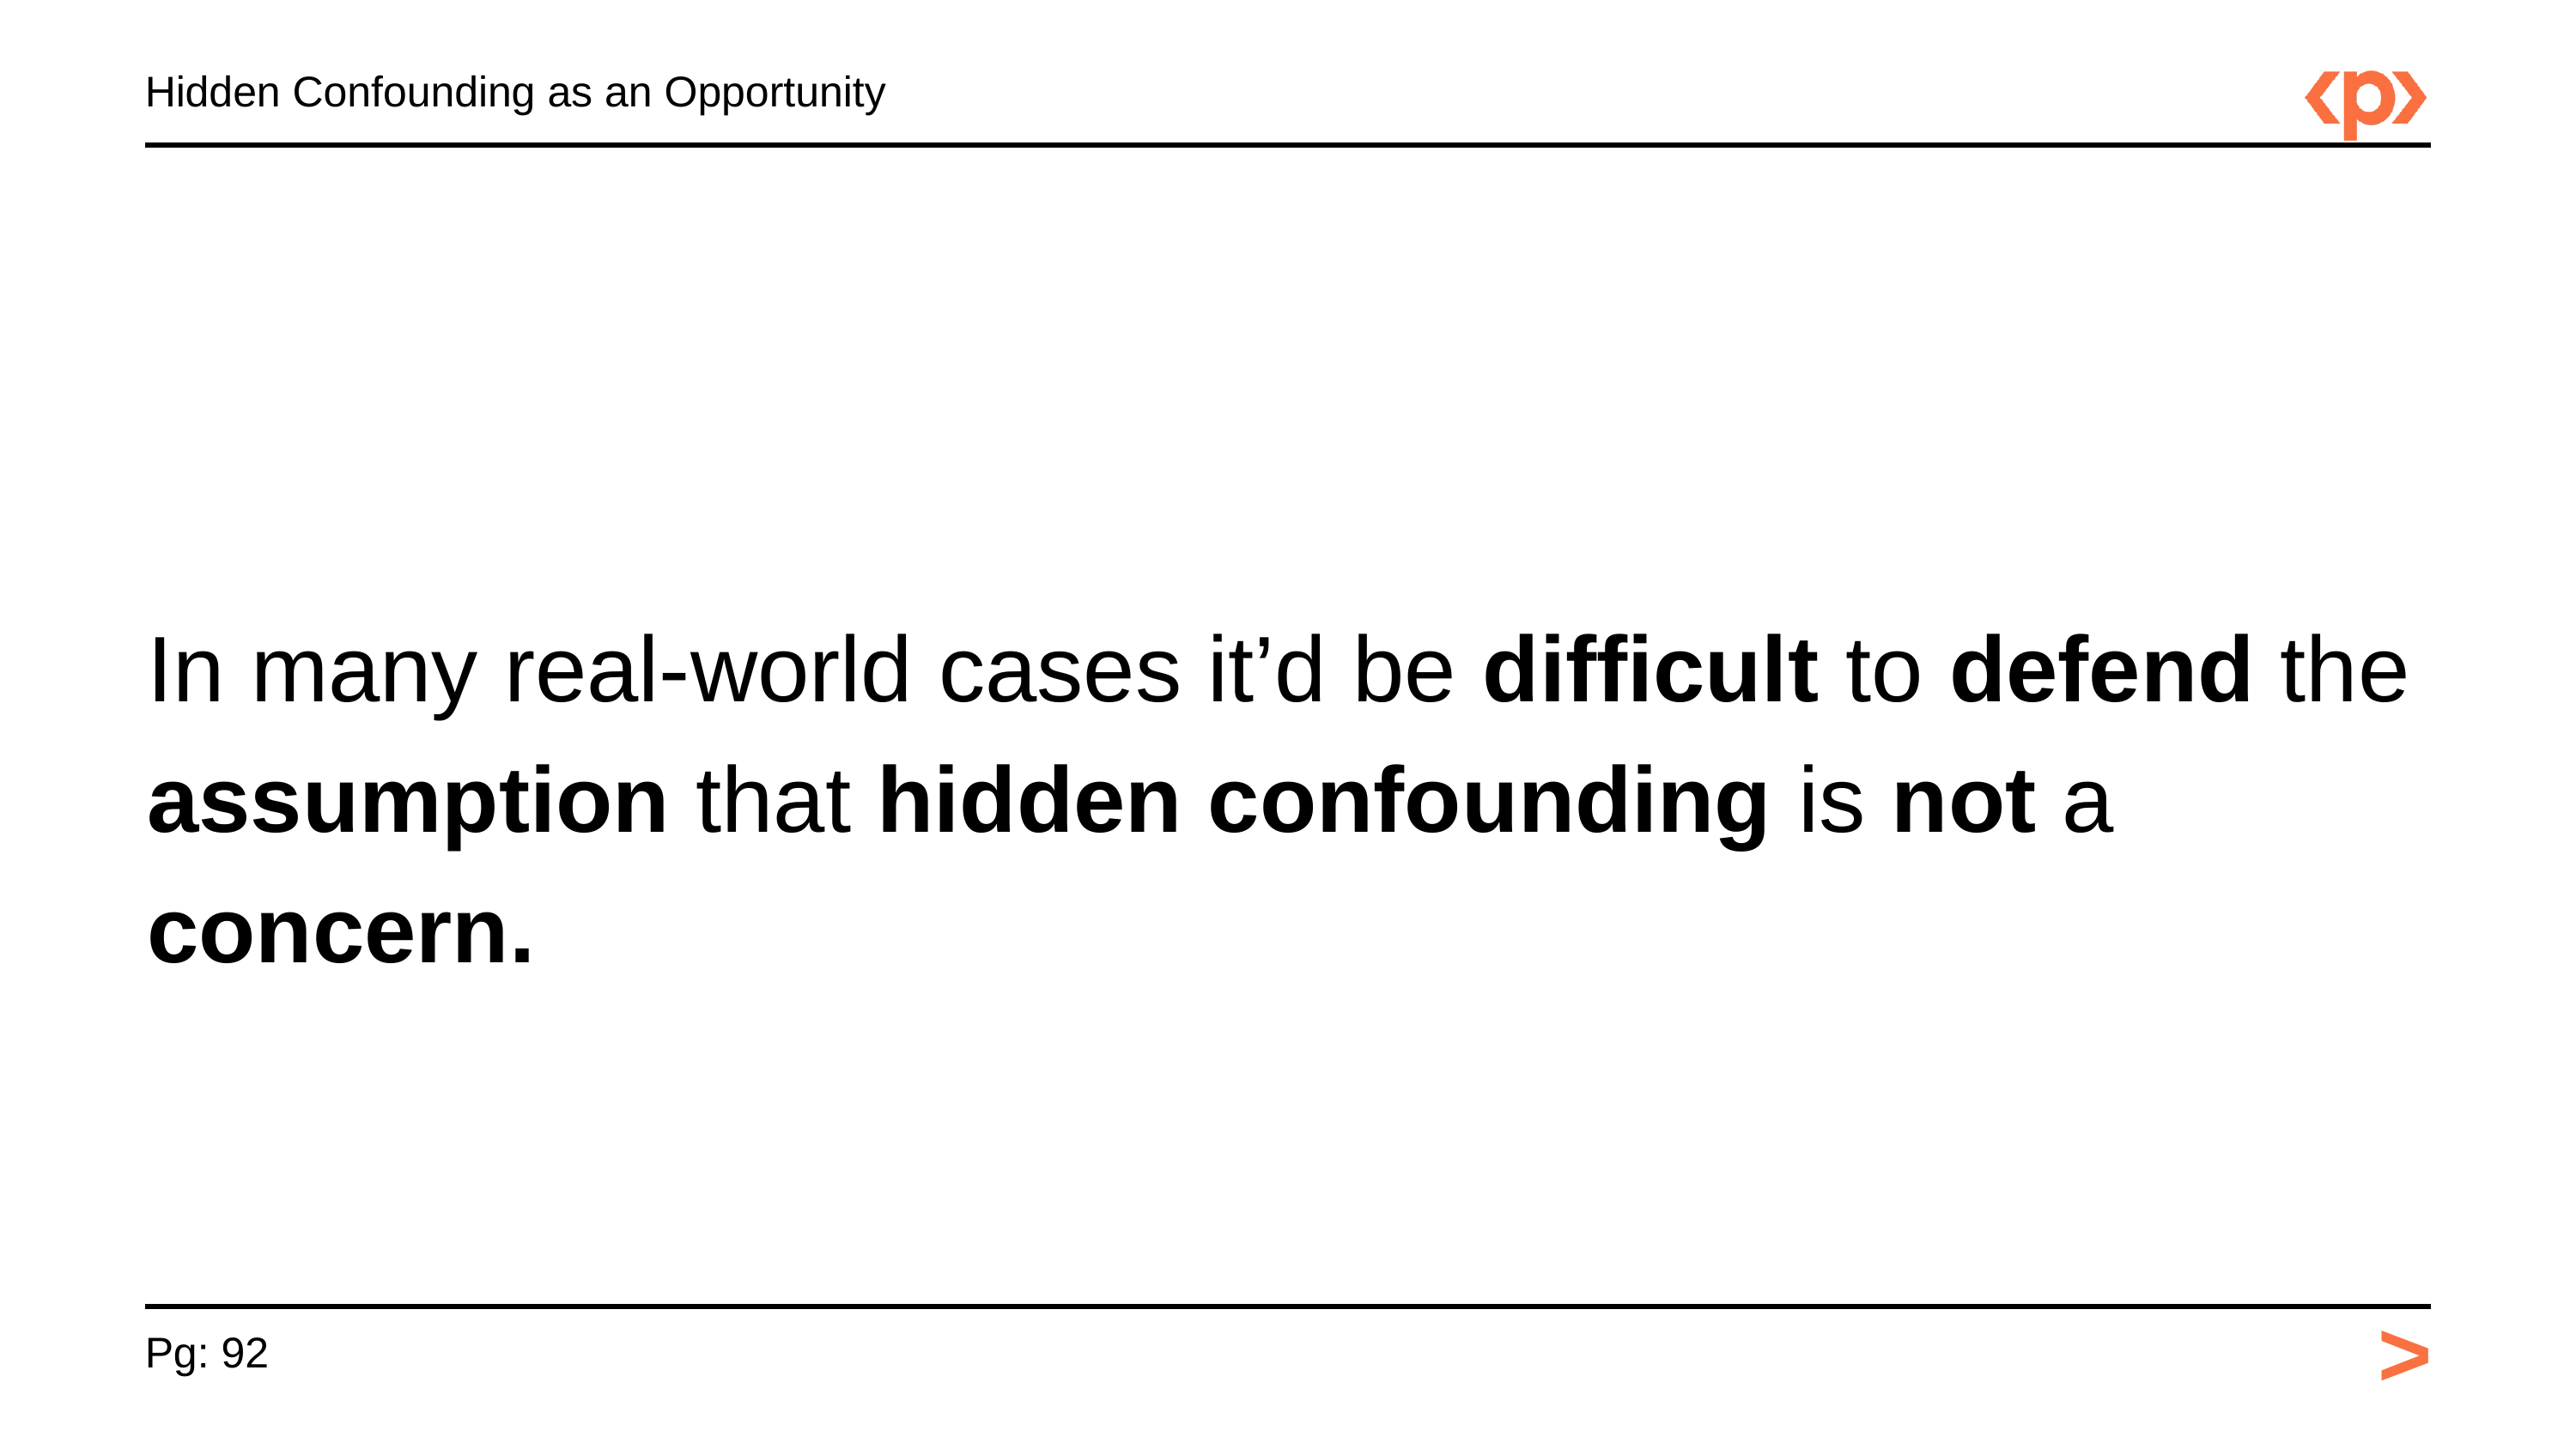

Hidden Confounding as an Opportunity

In many real-world cases it’d be difficult to defend the assumption that hidden confounding is not a concern.
>

Pg: 92